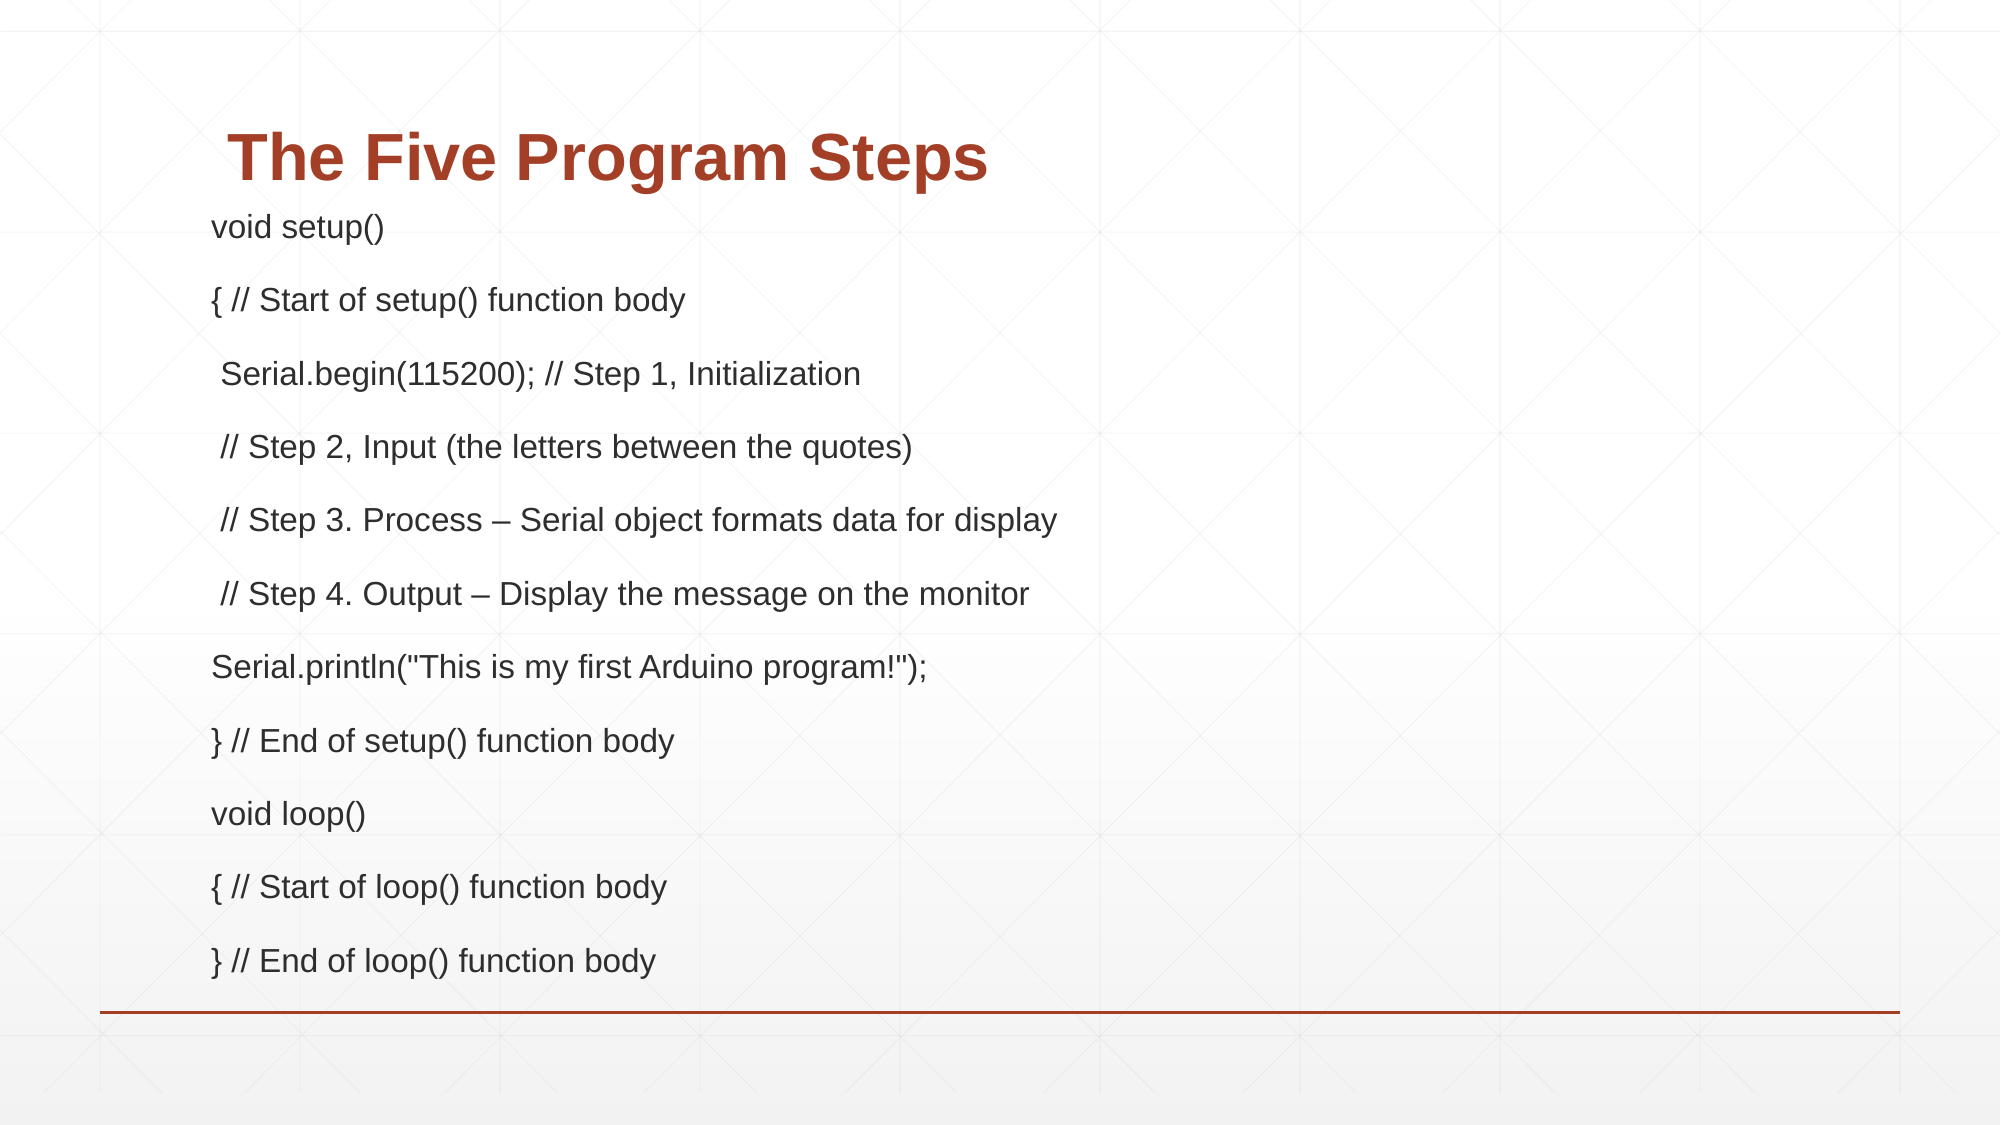

# The Five Program Steps
void setup()
{ // Start of setup() function body
 Serial.begin(115200); // Step 1, Initialization
 // Step 2, Input (the letters between the quotes)
 // Step 3. Process – Serial object formats data for display
 // Step 4. Output – Display the message on the monitor
Serial.println("This is my first Arduino program!");
} // End of setup() function body
void loop()
{ // Start of loop() function body
} // End of loop() function body